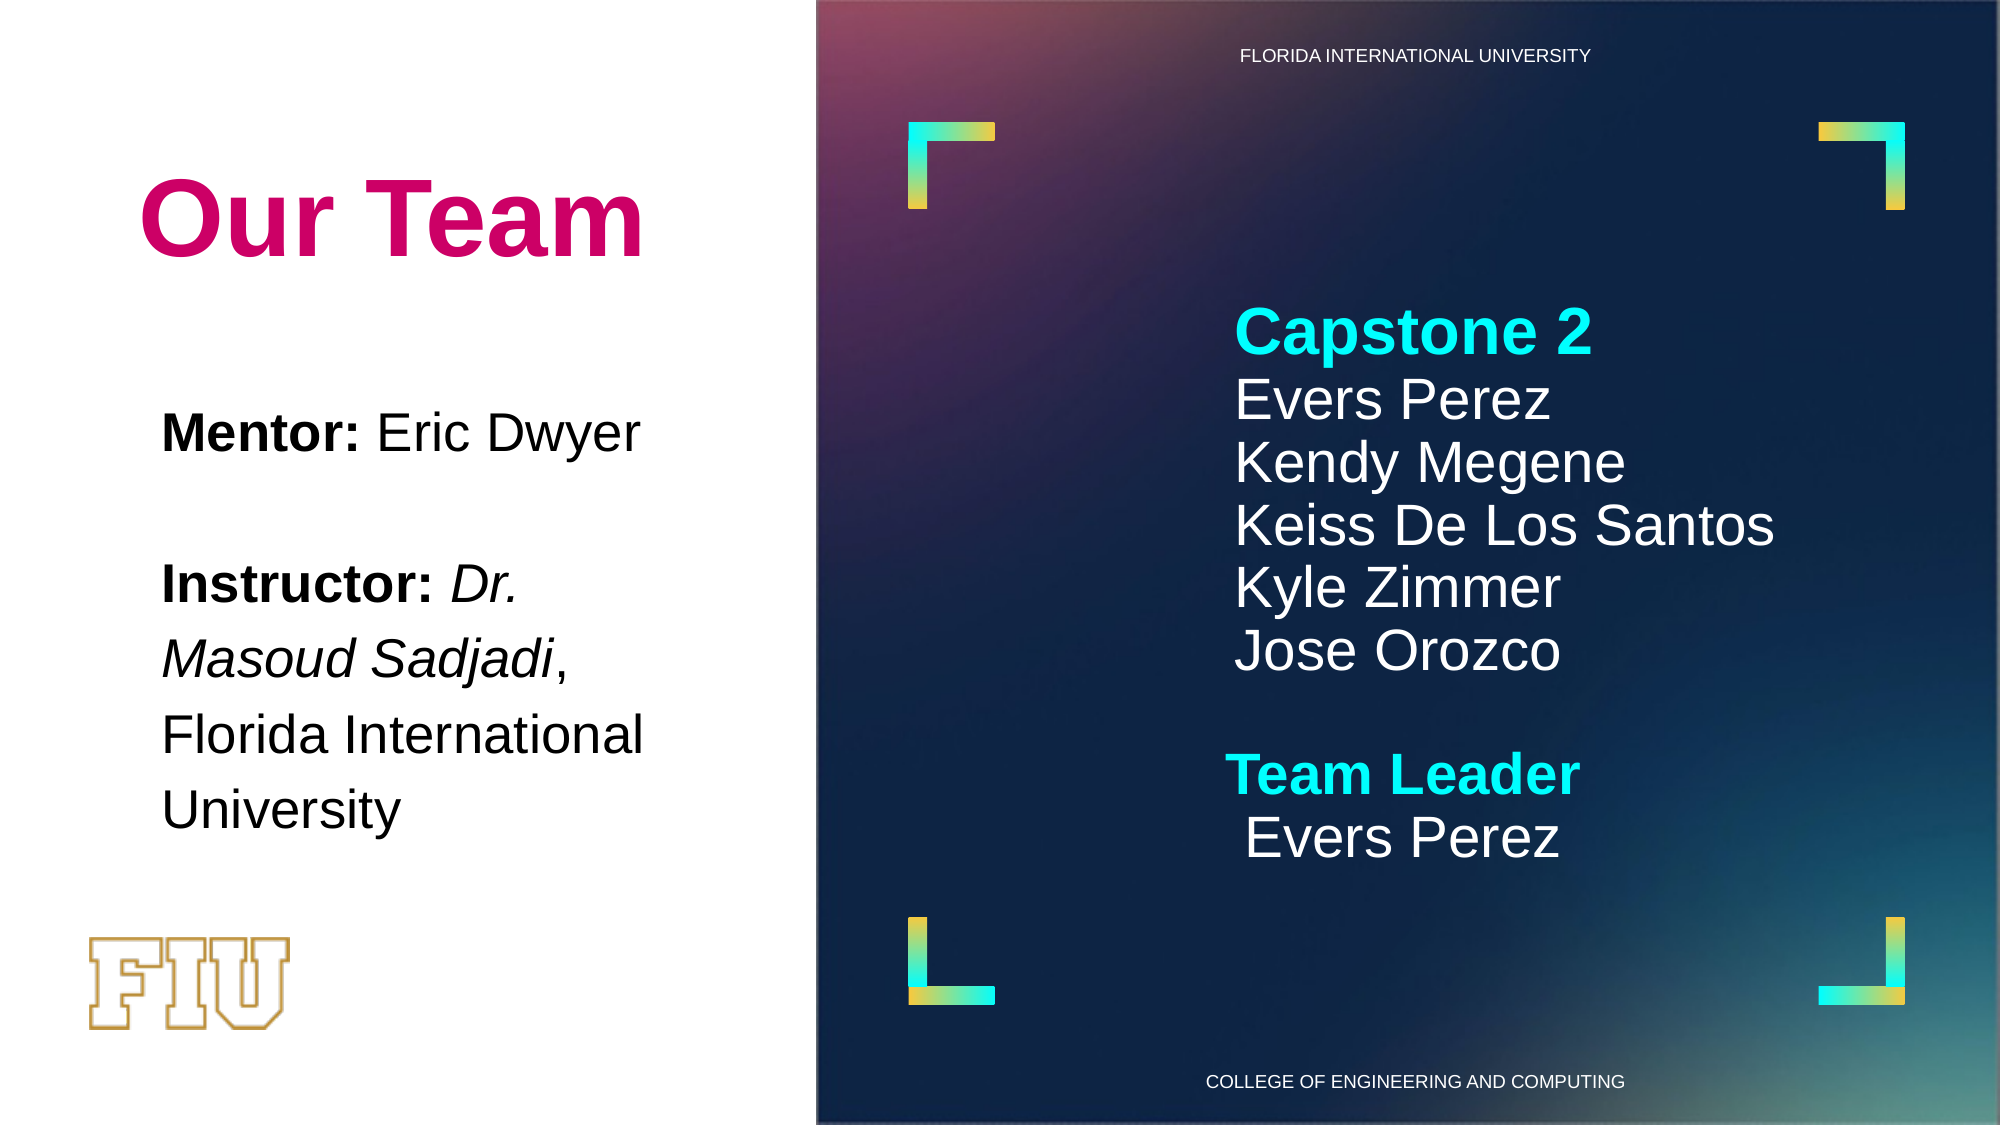

# Our Team
Capstone 2
Evers Perez
Kendy Megene
Keiss De Los Santos
Kyle Zimmer
Jose Orozco

Mentor: Eric Dwyer

Instructor: Dr. Masoud Sadjadi, Florida International University

Team Leader
Evers Perez